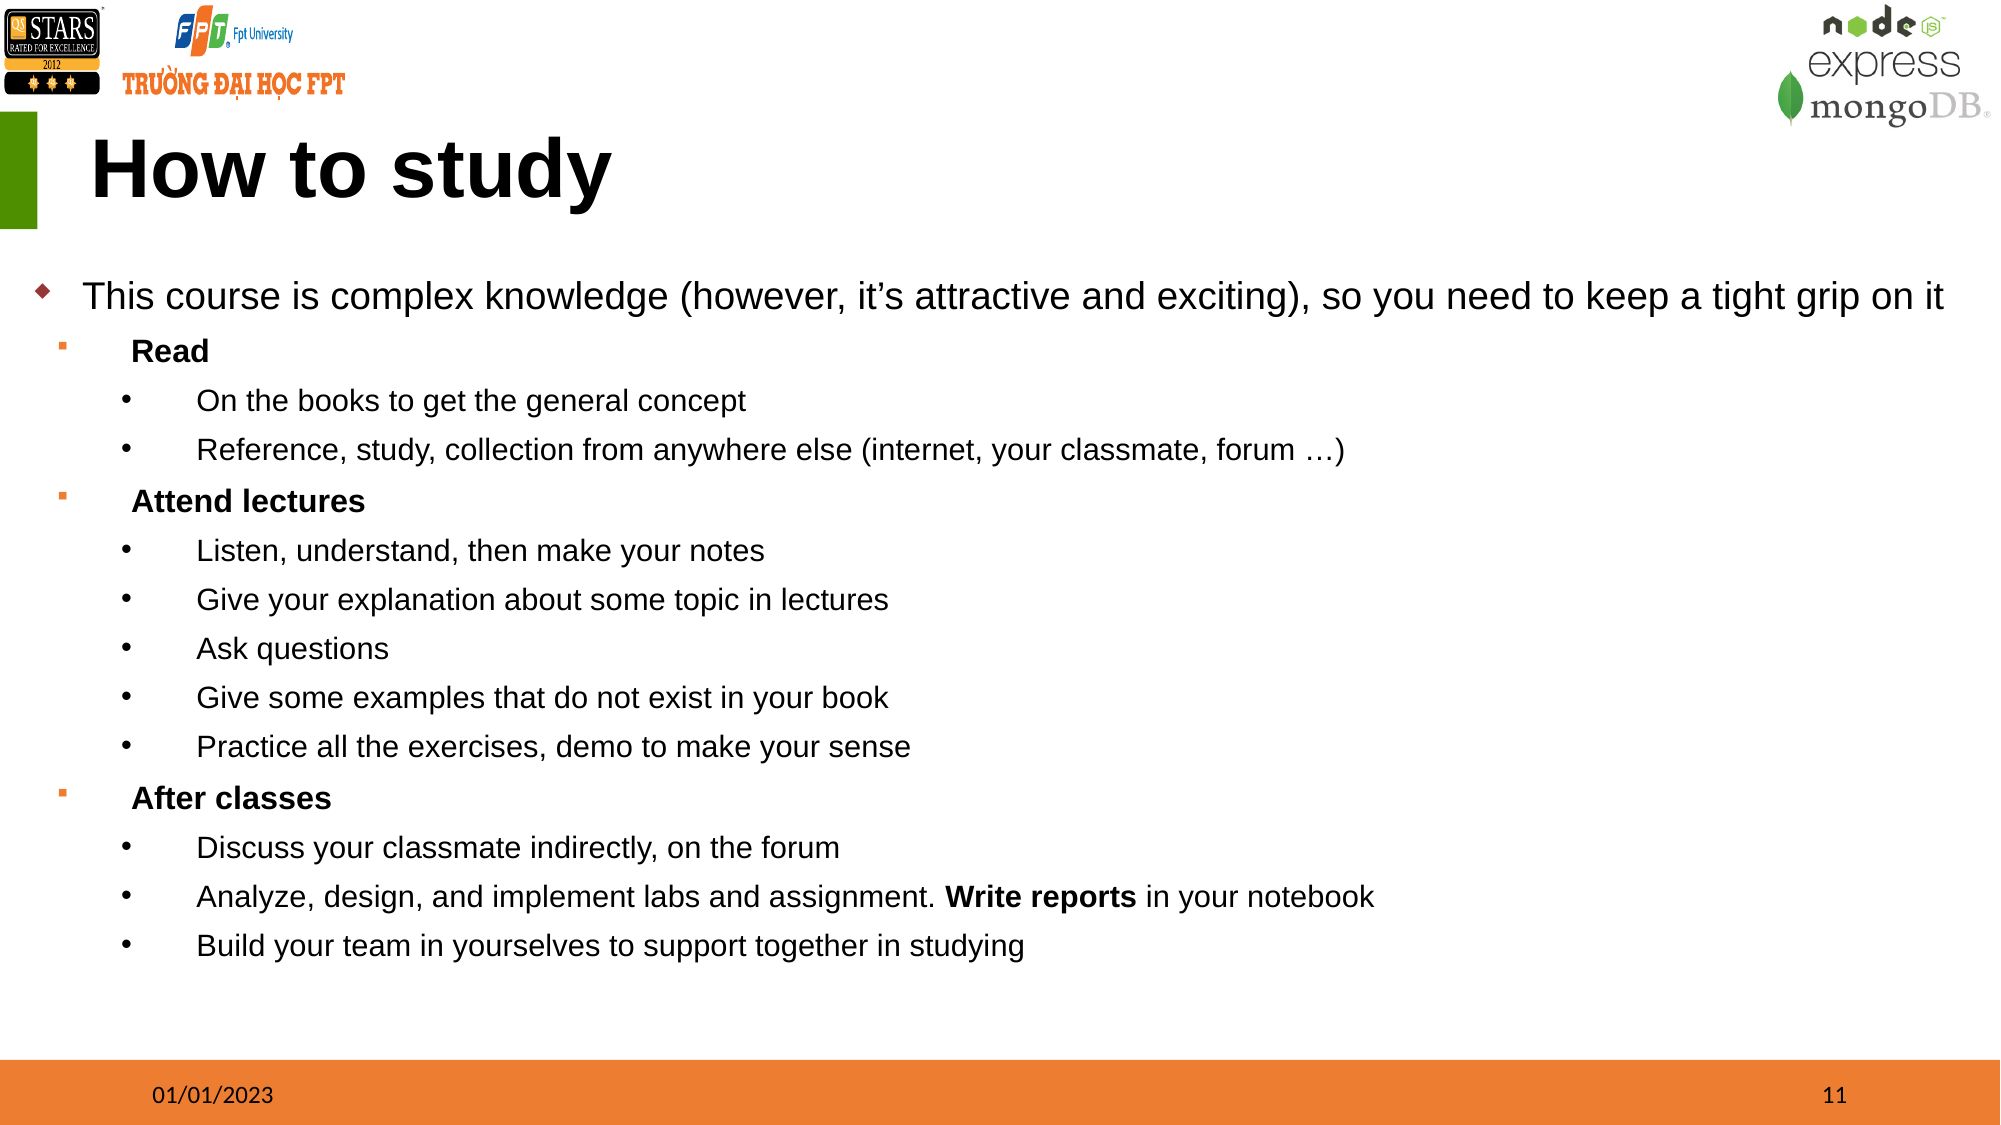

# How to study
This course is complex knowledge (however, it’s attractive and exciting), so you need to keep a tight grip on it
Read
On the books to get the general concept
Reference, study, collection from anywhere else (internet, your classmate, forum …)
Attend lectures
Listen, understand, then make your notes
Give your explanation about some topic in lectures
Ask questions
Give some examples that do not exist in your book
Practice all the exercises, demo to make your sense
After classes
Discuss your classmate indirectly, on the forum
Analyze, design, and implement labs and assignment. Write reports in your notebook
Build your team in yourselves to support together in studying
01/01/2023
11